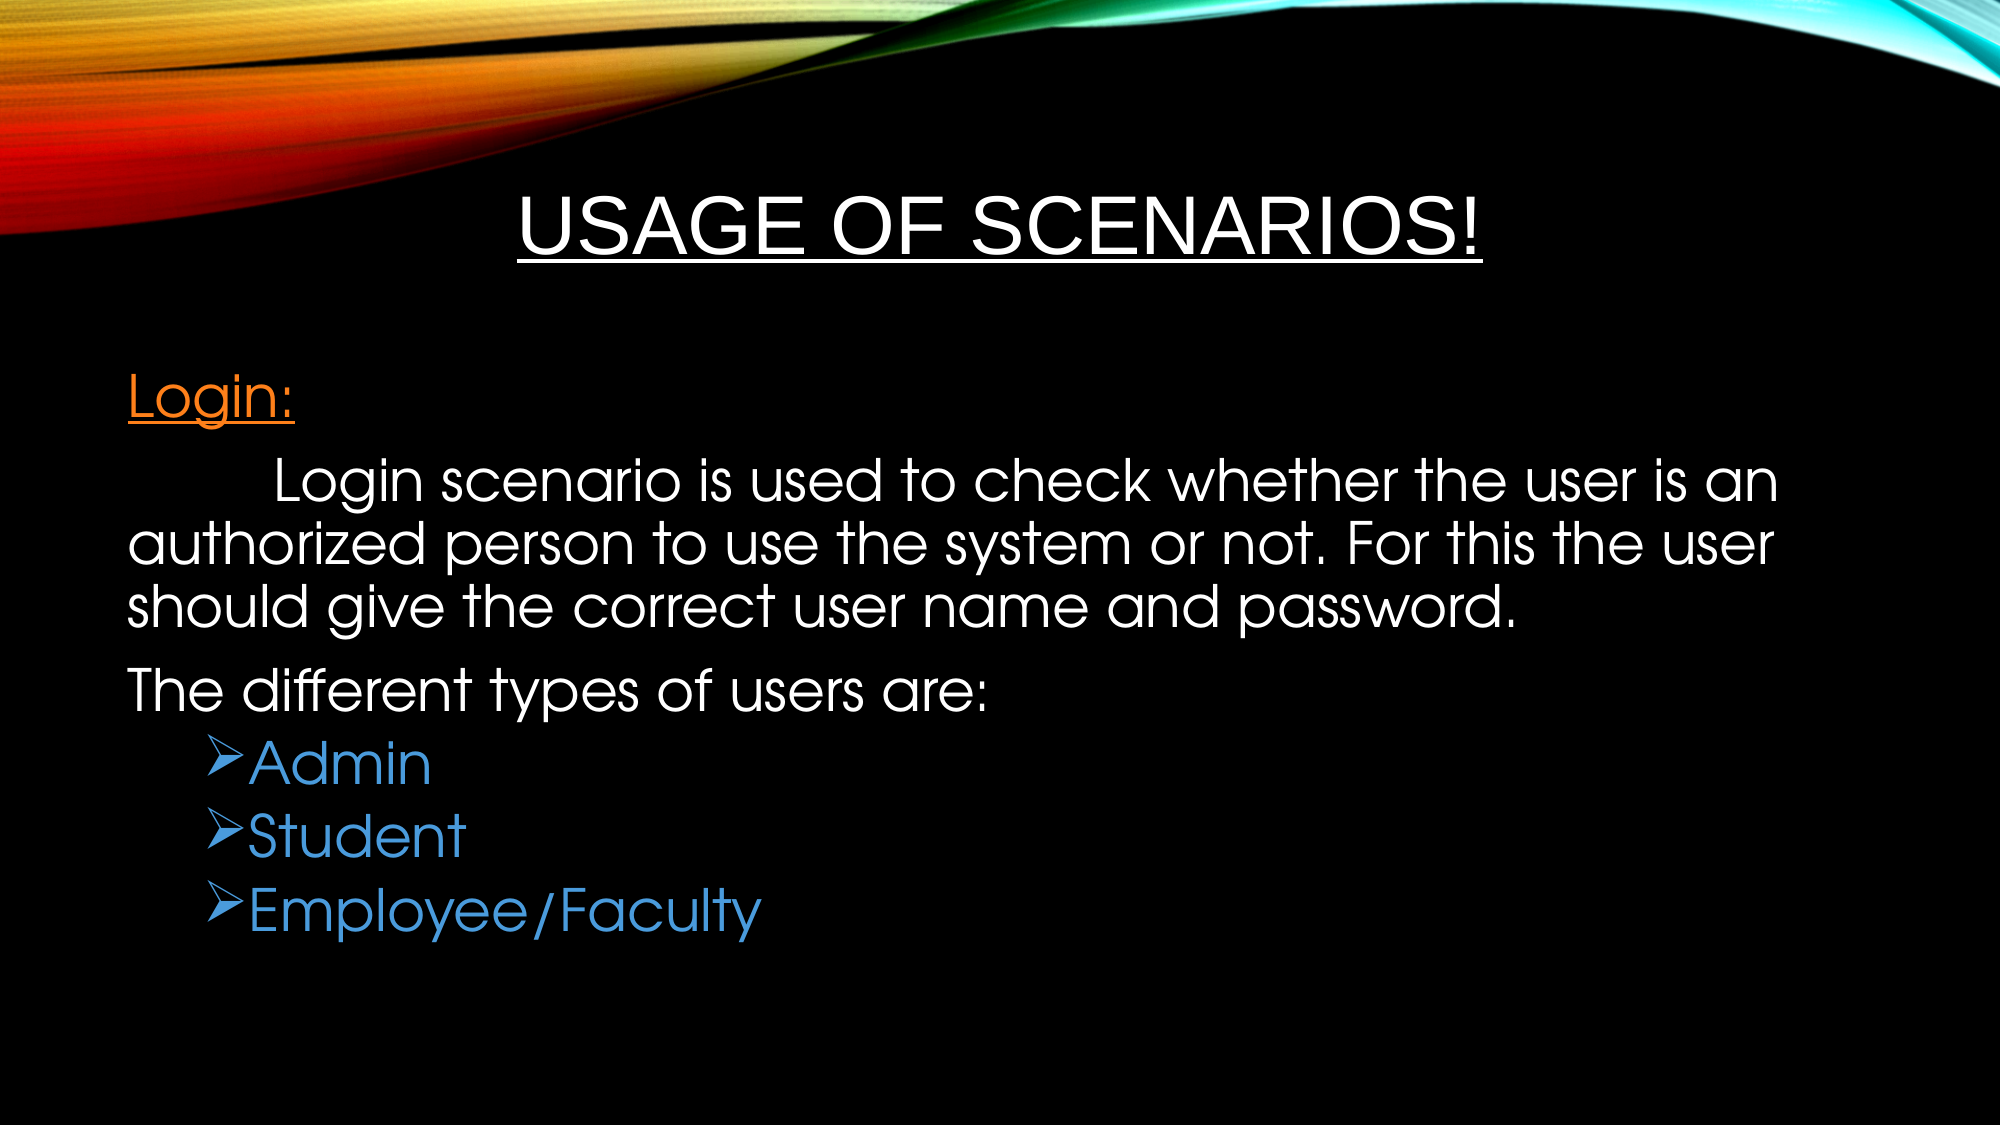

# USAGE OF SCENARIOS!
Login:
         Login scenario is used to check whether the user is an authorized person to use the system or not. For this the user should give the correct user name and password.
The different types of users are:
Admin
Student
Employee/Faculty